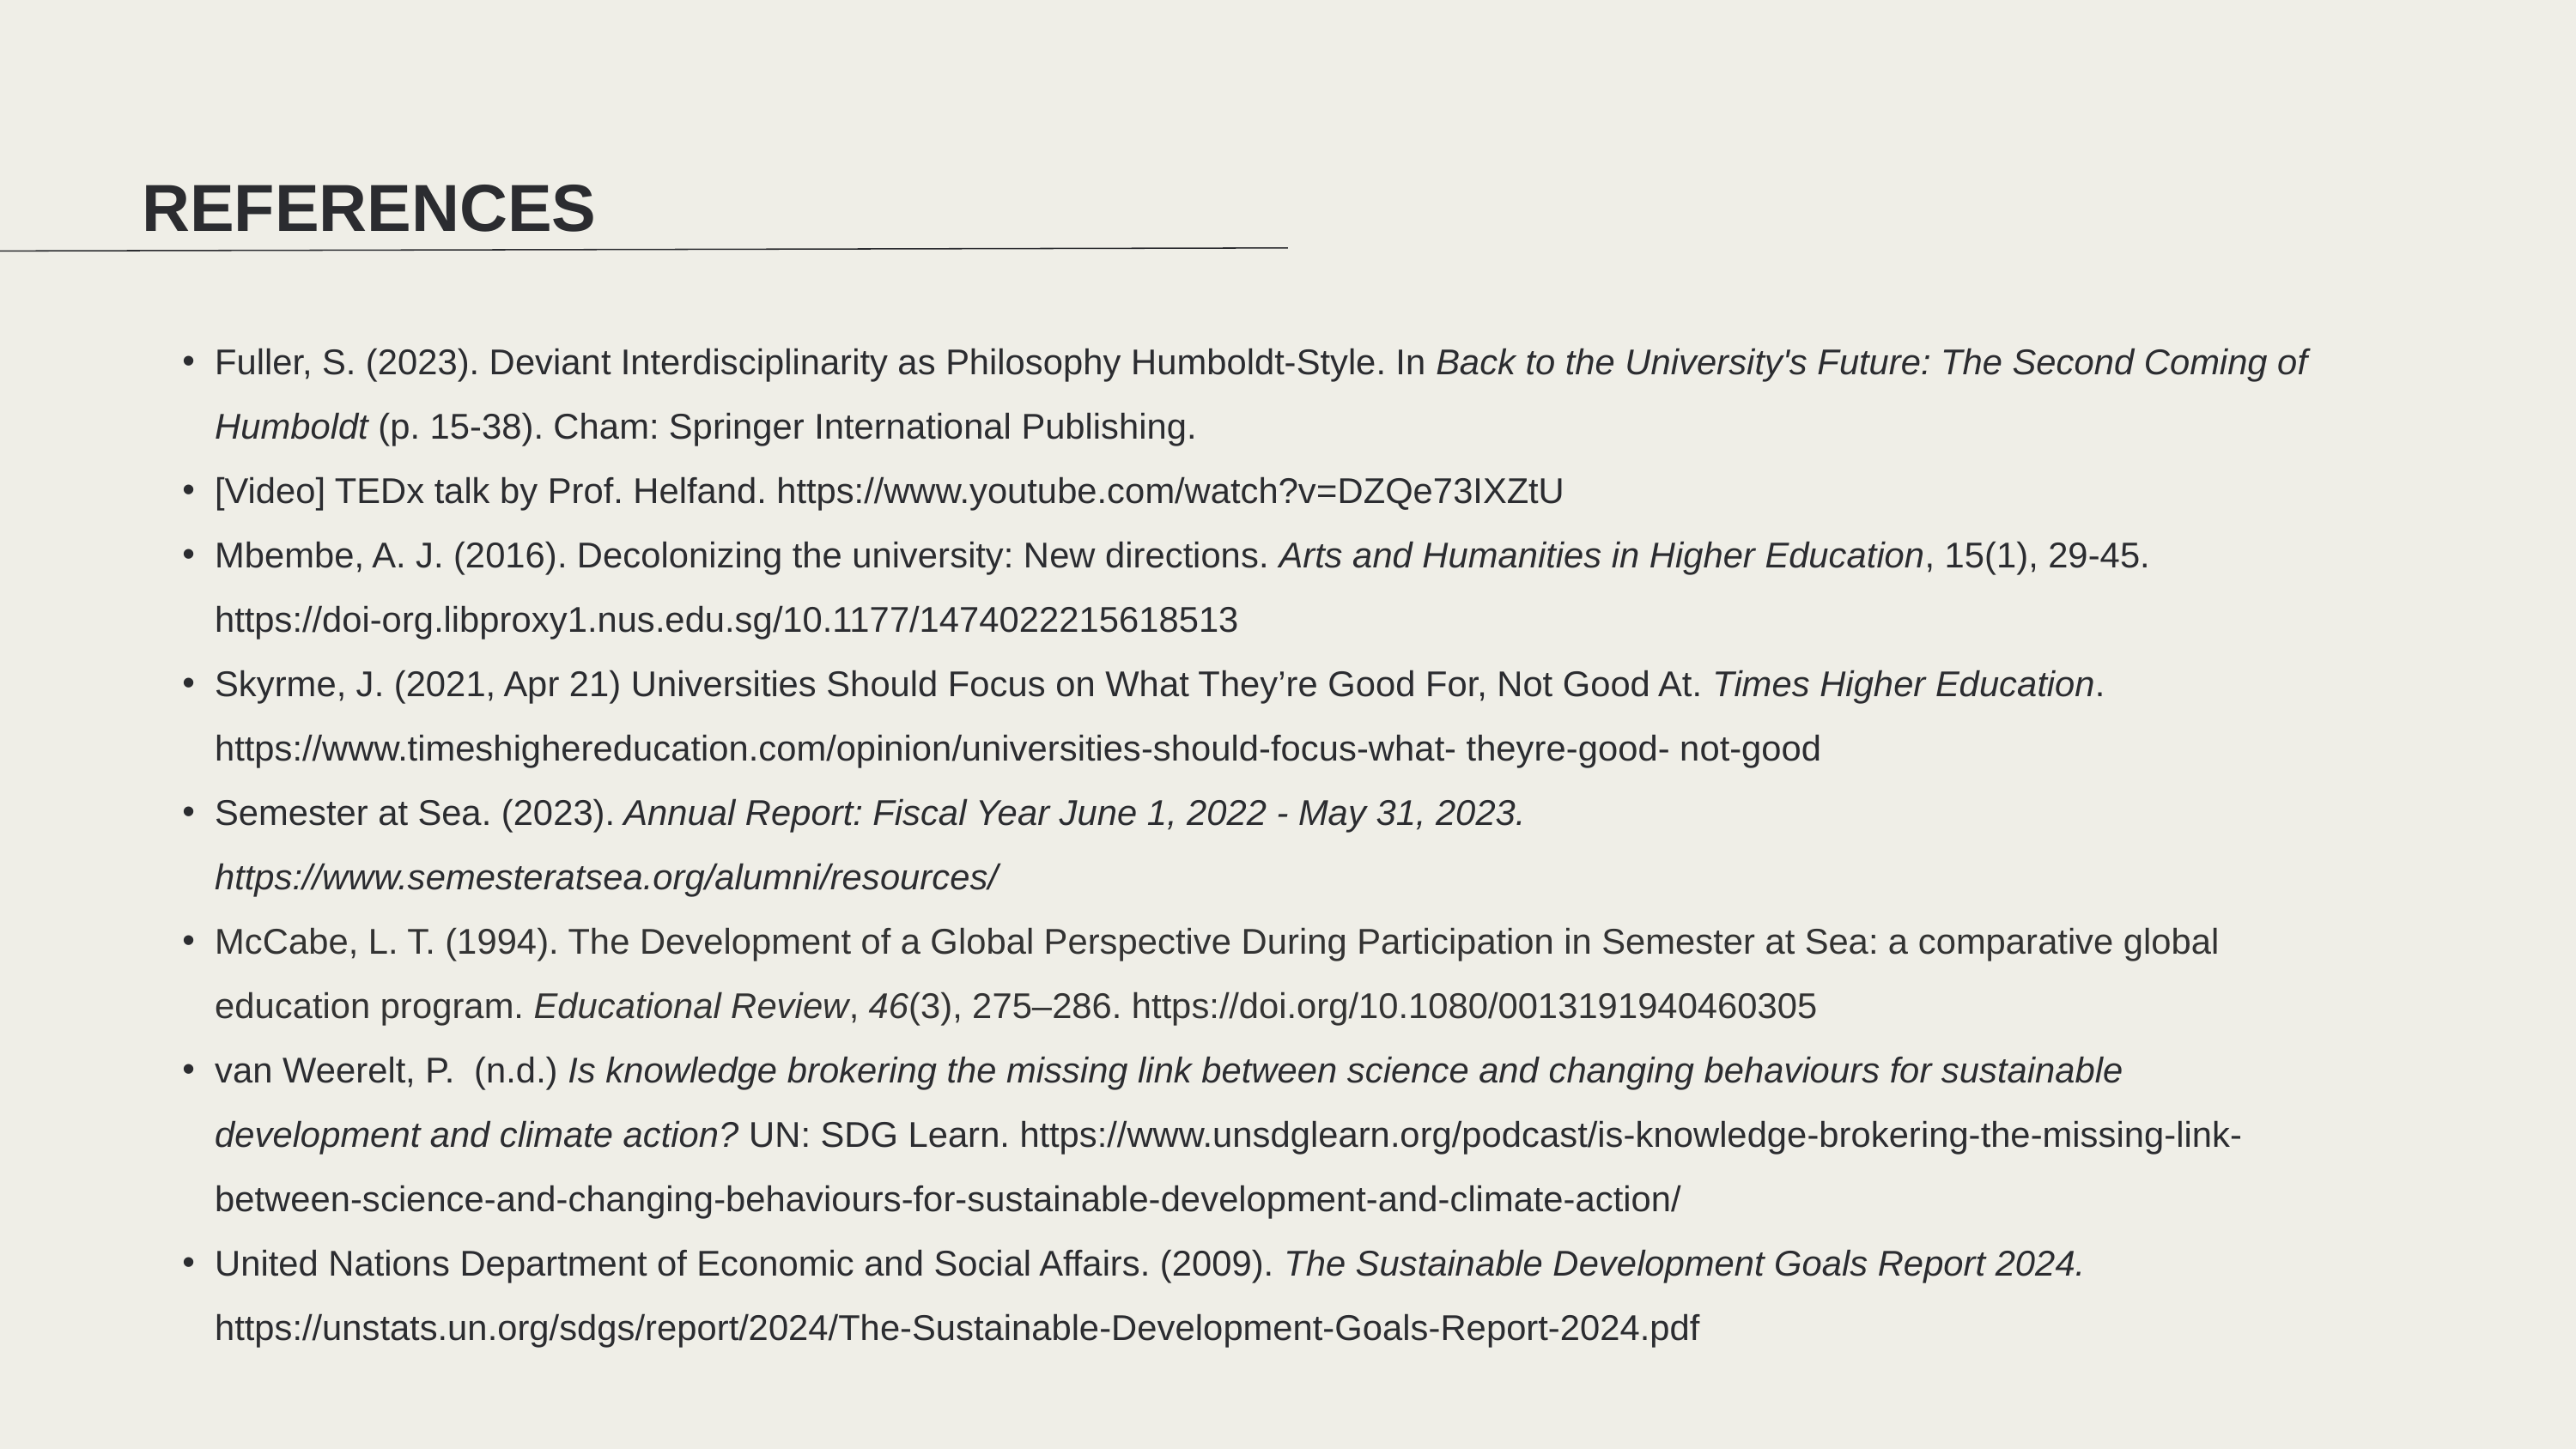

REFERENCES
Fuller, S. (2023). Deviant Interdisciplinarity as Philosophy Humboldt-Style. In Back to the University's Future: The Second Coming of Humboldt (p. 15-38). Cham: Springer International Publishing.
[Video] TEDx talk by Prof. Helfand. https://www.youtube.com/watch?v=DZQe73IXZtU
Mbembe, A. J. (2016). Decolonizing the university: New directions. Arts and Humanities in Higher Education, 15(1), 29-45. https://doi-org.libproxy1.nus.edu.sg/10.1177/1474022215618513
Skyrme, J. (2021, Apr 21) Universities Should Focus on What They’re Good For, Not Good At. Times Higher Education. https://www.timeshighereducation.com/opinion/universities-should-focus-what- theyre-good- not-good
Semester at Sea. (2023). Annual Report: Fiscal Year June 1, 2022 - May 31, 2023. https://www.semesteratsea.org/alumni/resources/
McCabe, L. T. (1994). The Development of a Global Perspective During Participation in Semester at Sea: a comparative global education program. Educational Review, 46(3), 275–286. https://doi.org/10.1080/0013191940460305
van Weerelt, P.  (n.d.) Is knowledge brokering the missing link between science and changing behaviours for sustainable development and climate action? UN: SDG Learn. https://www.unsdglearn.org/podcast/is-knowledge-brokering-the-missing-link-between-science-and-changing-behaviours-for-sustainable-development-and-climate-action/
United Nations Department of Economic and Social Affairs. (2009). The Sustainable Development Goals Report 2024. https://unstats.un.org/sdgs/report/2024/The-Sustainable-Development-Goals-Report-2024.pdf